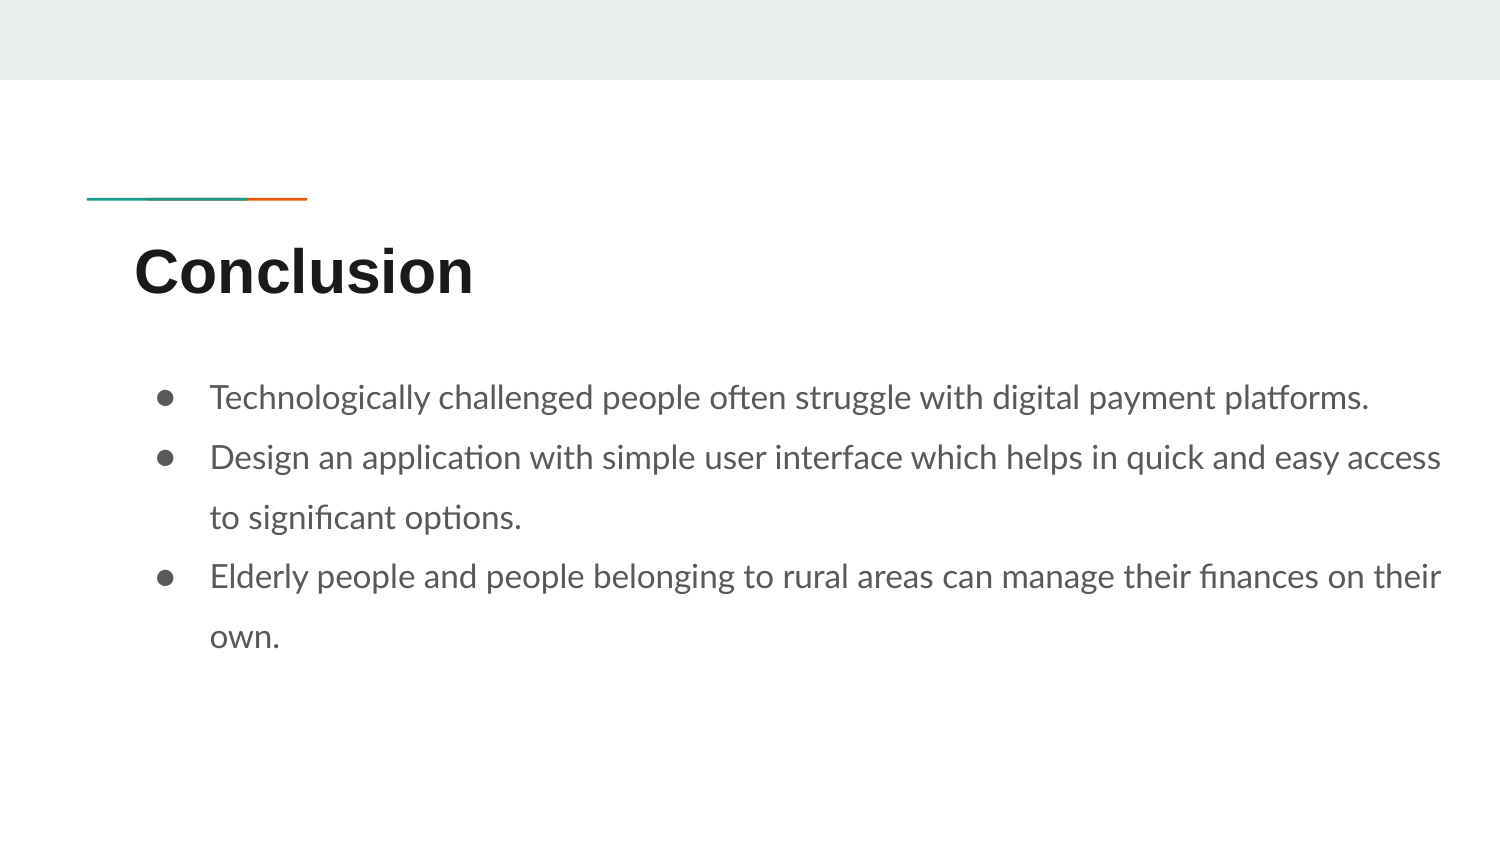

# Conclusion
Technologically challenged people often struggle with digital payment platforms.
Design an application with simple user interface which helps in quick and easy access to significant options.
Elderly people and people belonging to rural areas can manage their finances on their own.